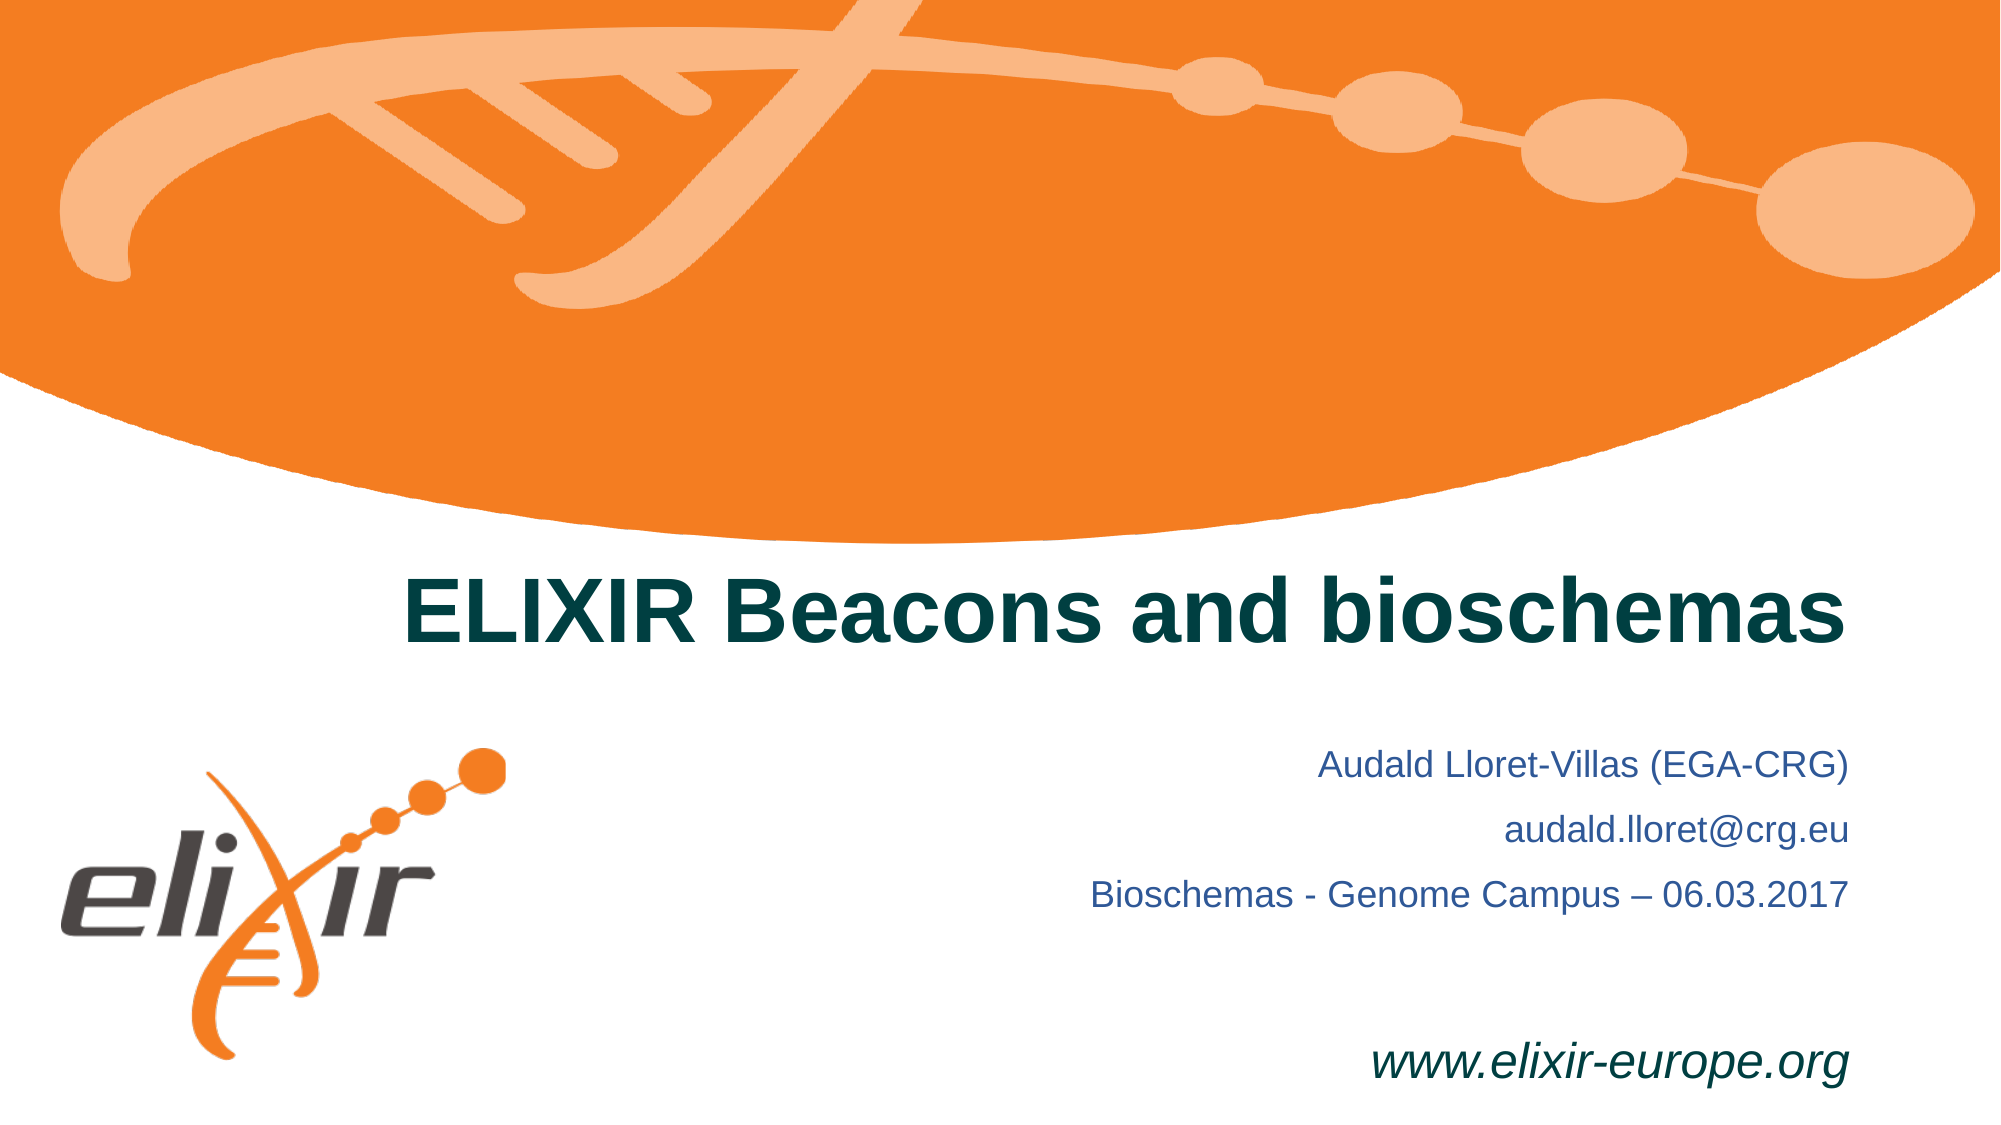

# ELIXIR Beacons and bioschemas
Audald Lloret-Villas (EGA-CRG)
audald.lloret@crg.eu
Bioschemas - Genome Campus – 06.03.2017